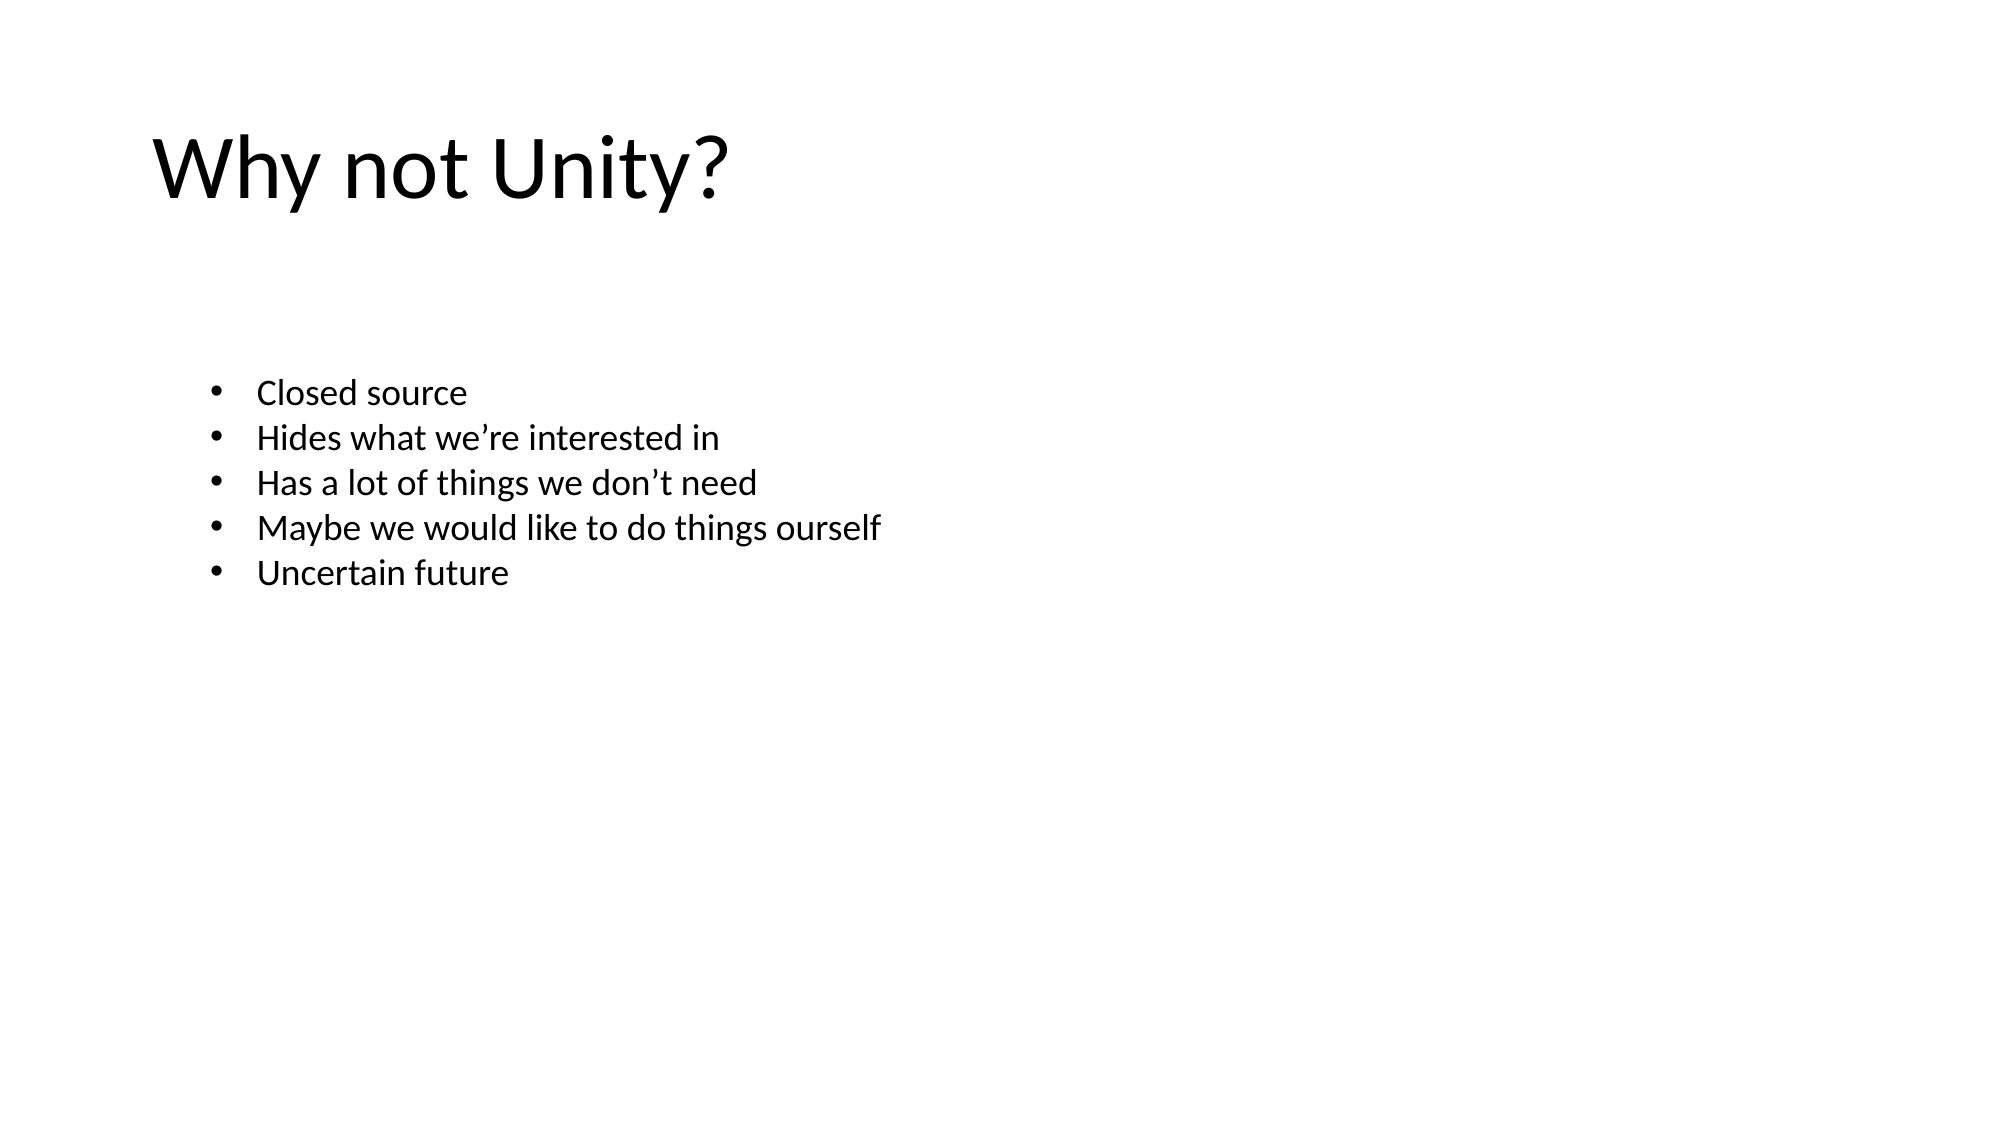

# Why not Unity?
Closed source
Hides what we’re interested in
Has a lot of things we don’t need
Maybe we would like to do things ourself
Uncertain future